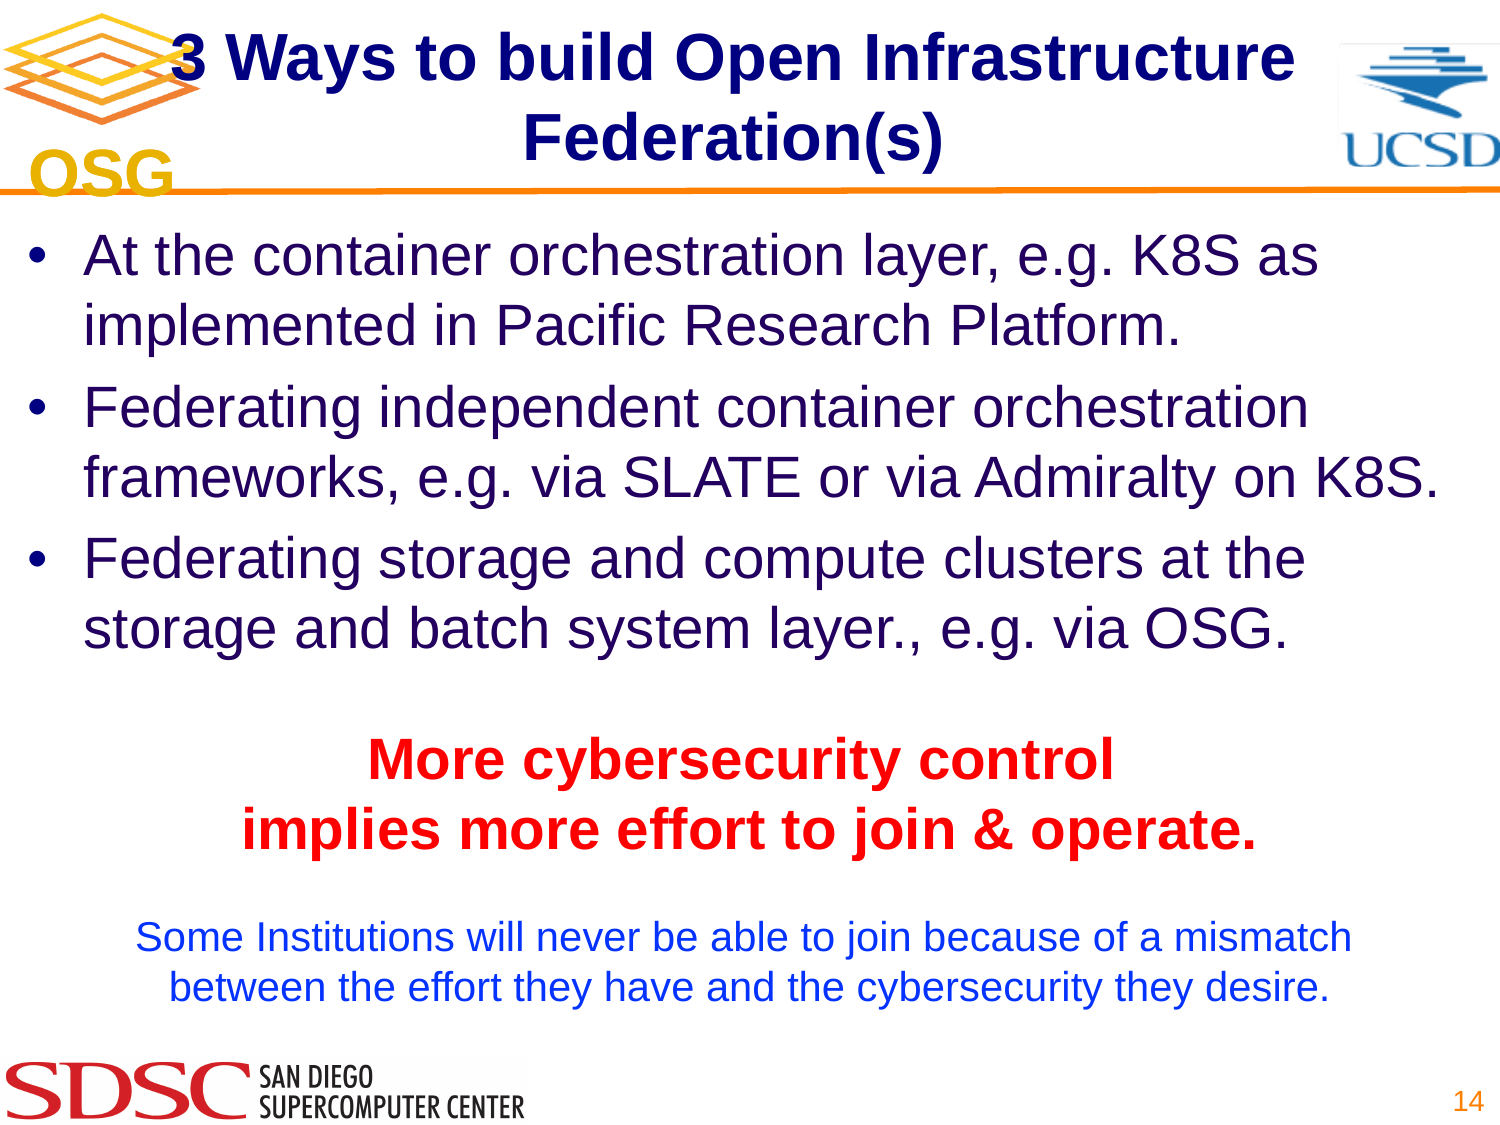

# 3 Ways to build Open Infrastructure Federation(s)
At the container orchestration layer, e.g. K8S as implemented in Pacific Research Platform.
Federating independent container orchestration frameworks, e.g. via SLATE or via Admiralty on K8S.
Federating storage and compute clusters at the storage and batch system layer., e.g. via OSG.
More cybersecurity control
implies more effort to join & operate.
Some Institutions will never be able to join because of a mismatch
between the effort they have and the cybersecurity they desire.
14